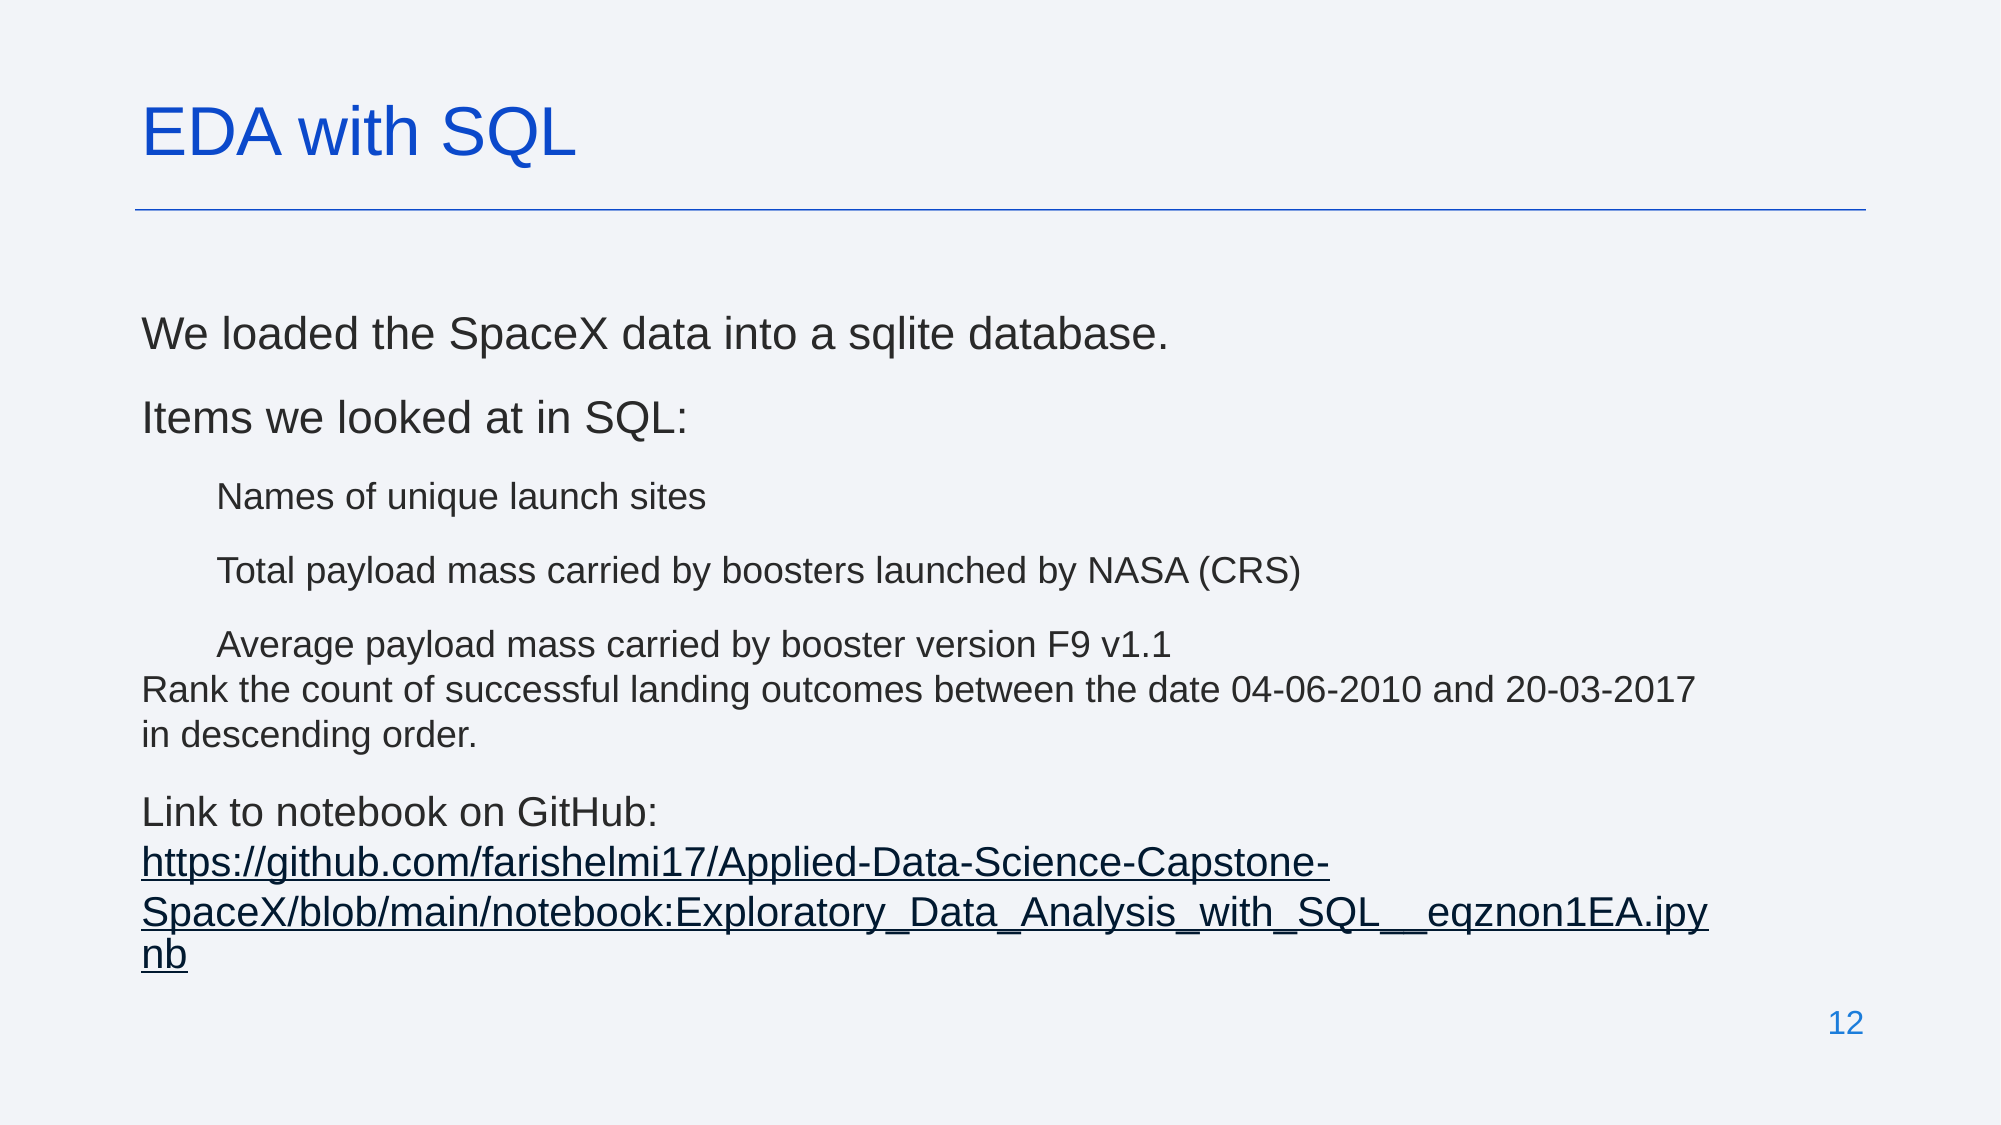

EDA with SQL
We loaded the SpaceX data into a sqlite database.
Items we looked at in SQL:
Names of unique launch sites
Total payload mass carried by boosters launched by NASA (CRS)
Average payload mass carried by booster version F9 v1.1
Rank the count of successful landing outcomes between the date 04-06-2010 and 20-03-2017 in descending order.
Link to notebook on GitHub: https://github.com/farishelmi17/Applied-Data-Science-Capstone-SpaceX/blob/main/notebook:Exploratory_Data_Analysis_with_SQL__eqznon1EA.ipynb

12